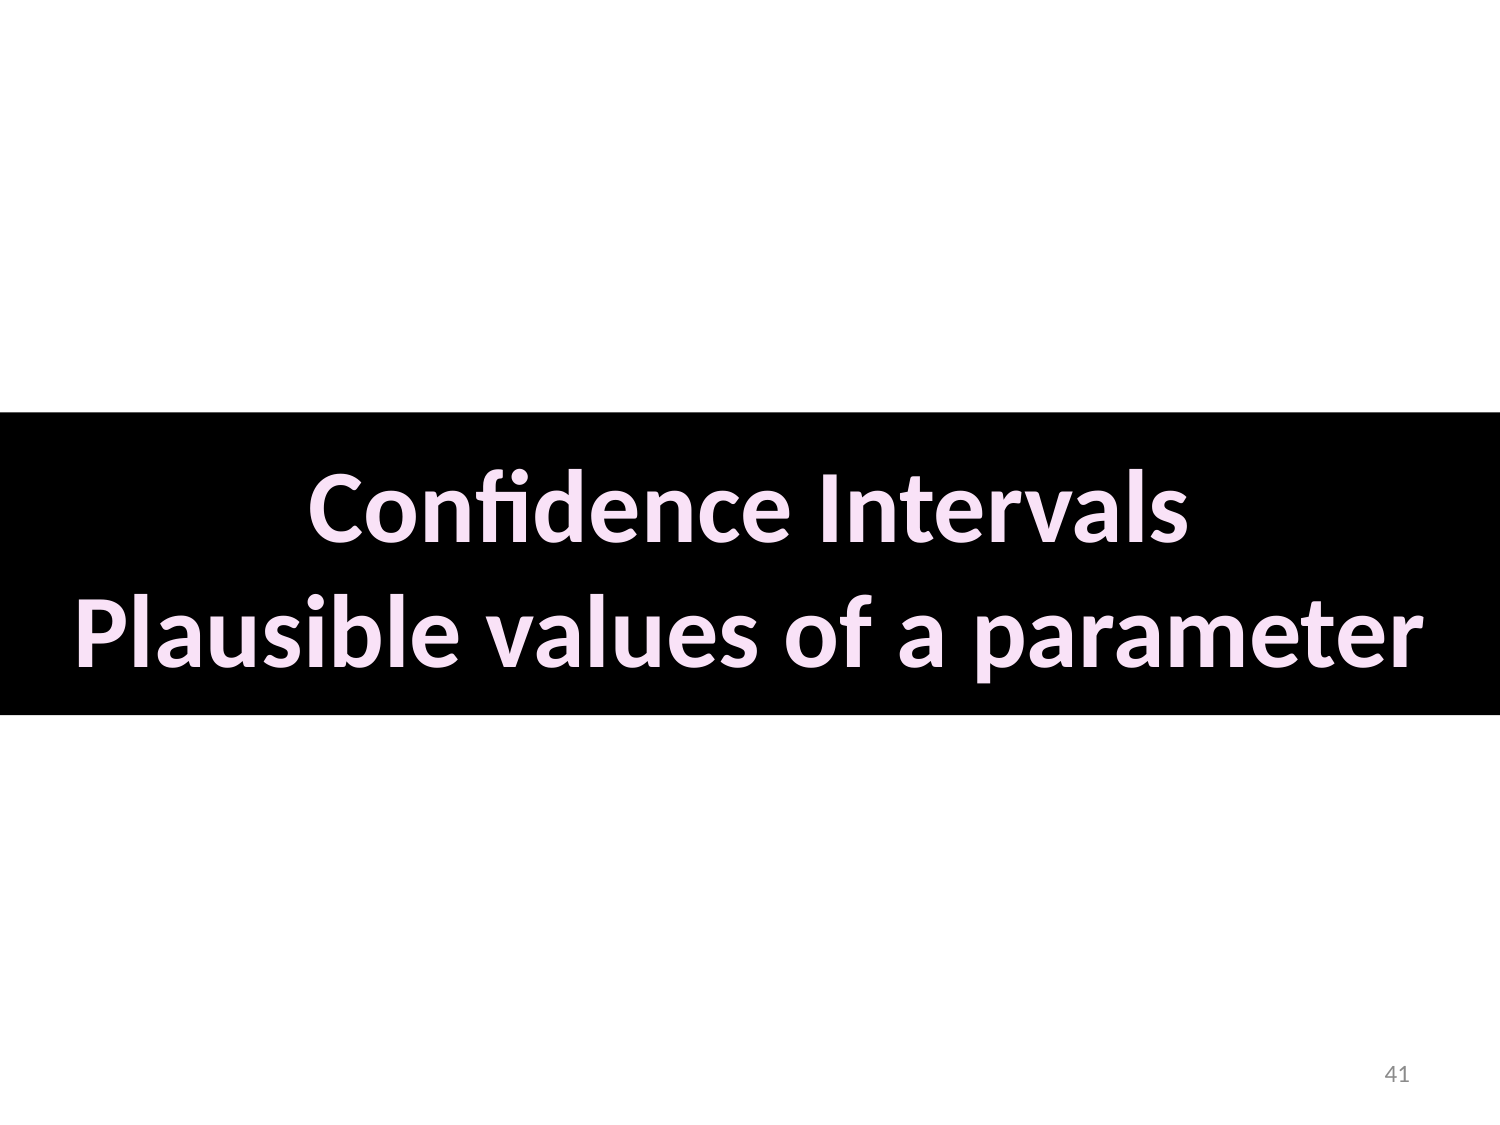

# Confidence Intervals Plausible values of a parameter

41